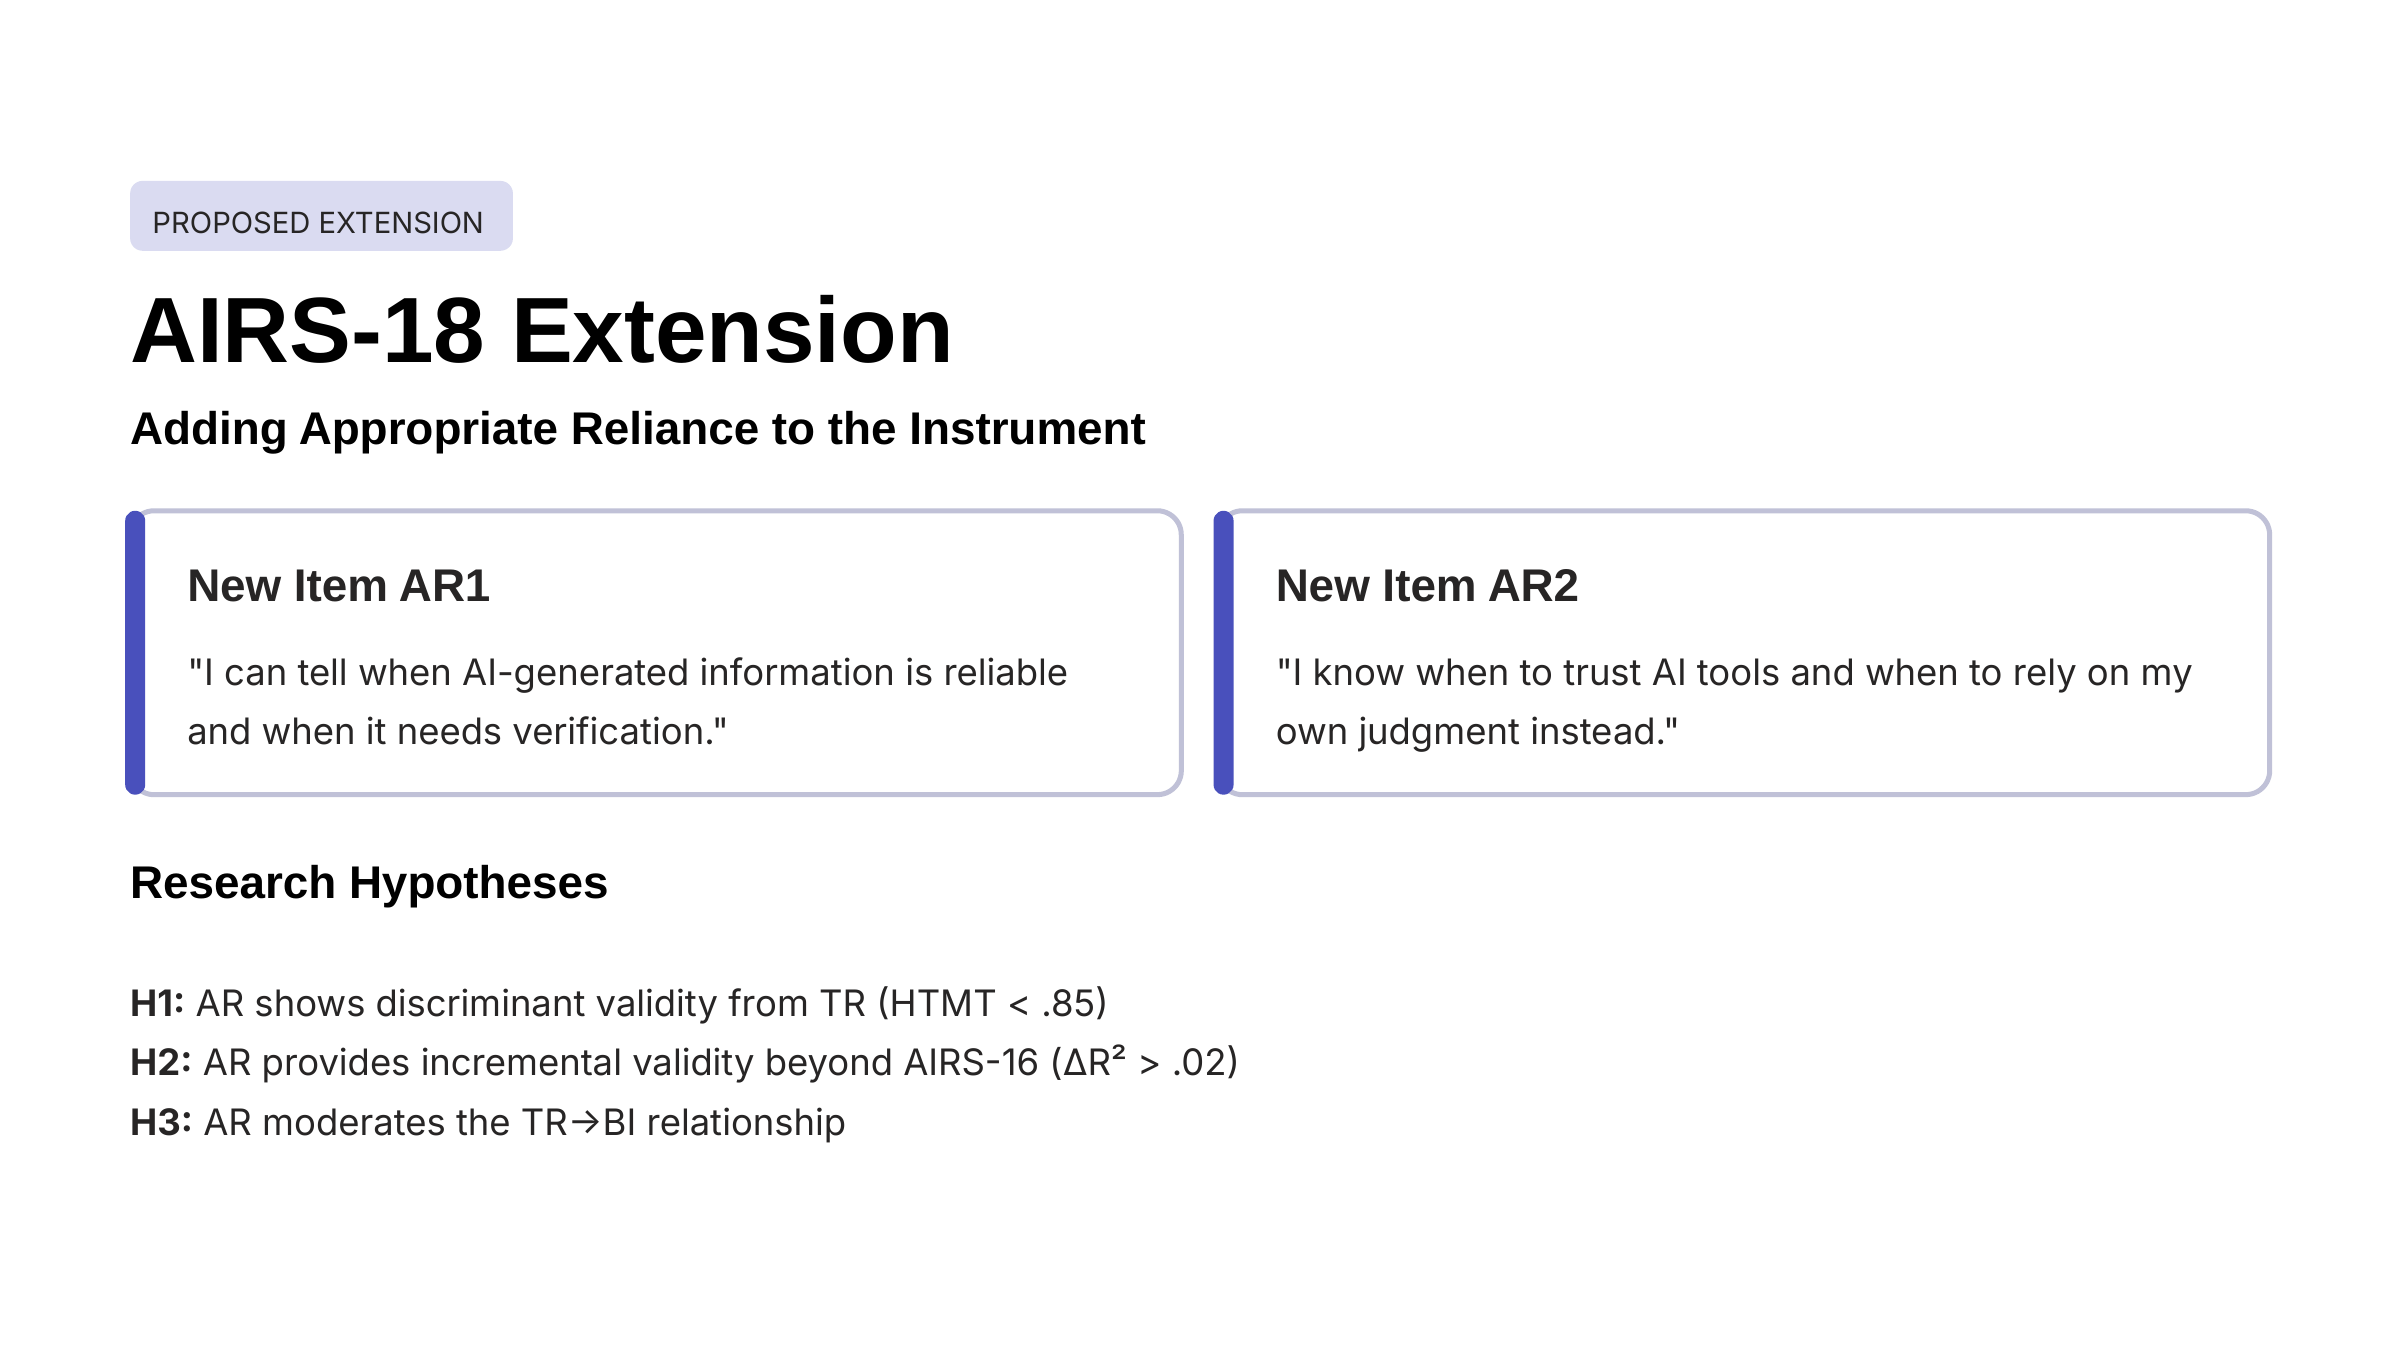

PROPOSED EXTENSION
AIRS-18 Extension
Adding Appropriate Reliance to the Instrument

New Item AR1
New Item AR2
"I can tell when AI-generated information is reliable and when it needs verification."
"I know when to trust AI tools and when to rely on my own judgment instead."
Research Hypotheses
H1: AR shows discriminant validity from TR (HTMT < .85)
H2: AR provides incremental validity beyond AIRS-16 (ΔR² > .02)
H3: AR moderates the TR→BI relationship